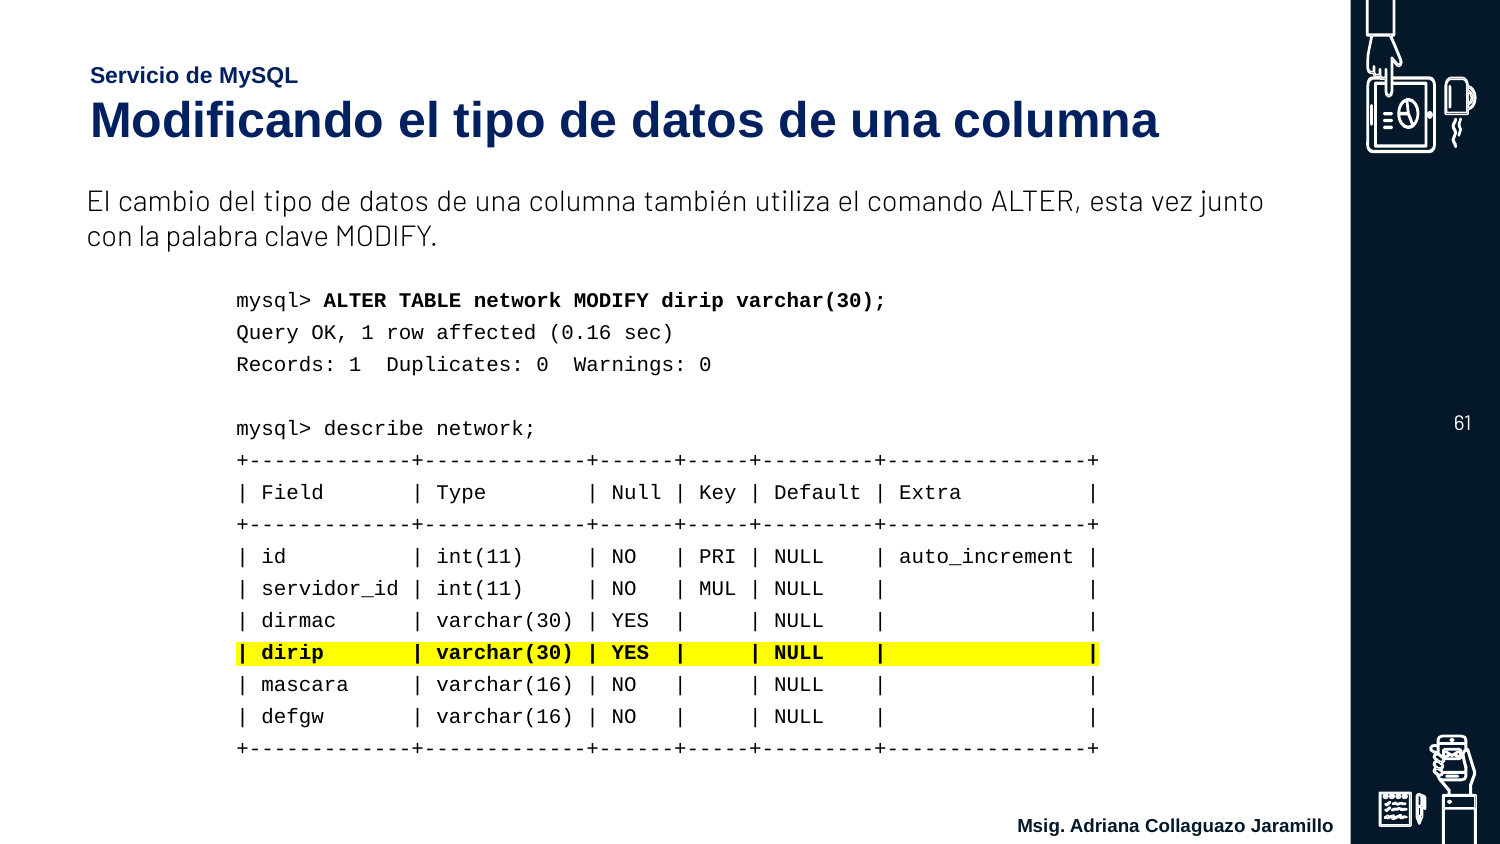

# Servicio de MySQL Modificando el tipo de datos de una columna
El cambio del tipo de datos de una columna también utiliza el comando ALTER, esta vez junto con la palabra clave MODIFY.

	mysql> ALTER TABLE network MODIFY dirip varchar(30);
	Query OK, 1 row affected (0.16 sec)
	Records: 1  Duplicates: 0  Warnings: 0

	mysql> describe network;
	+-------------+-------------+------+-----+---------+----------------+
	| Field       | Type        | Null | Key | Default | Extra          |
	+-------------+-------------+------+-----+---------+----------------+
	| id          | int(11)     | NO   | PRI | NULL    | auto_increment |
	| servidor_id | int(11)     | NO   | MUL | NULL    |                |
	| dirmac      | varchar(30) | YES  |     | NULL    |                |
	| dirip       | varchar(30) | YES  |     | NULL    |                |
	| mascara     | varchar(16) | NO   |     | NULL    |                |
	| defgw       | varchar(16) | NO   |     | NULL    |                |
	+-------------+-------------+------+-----+---------+----------------+

61